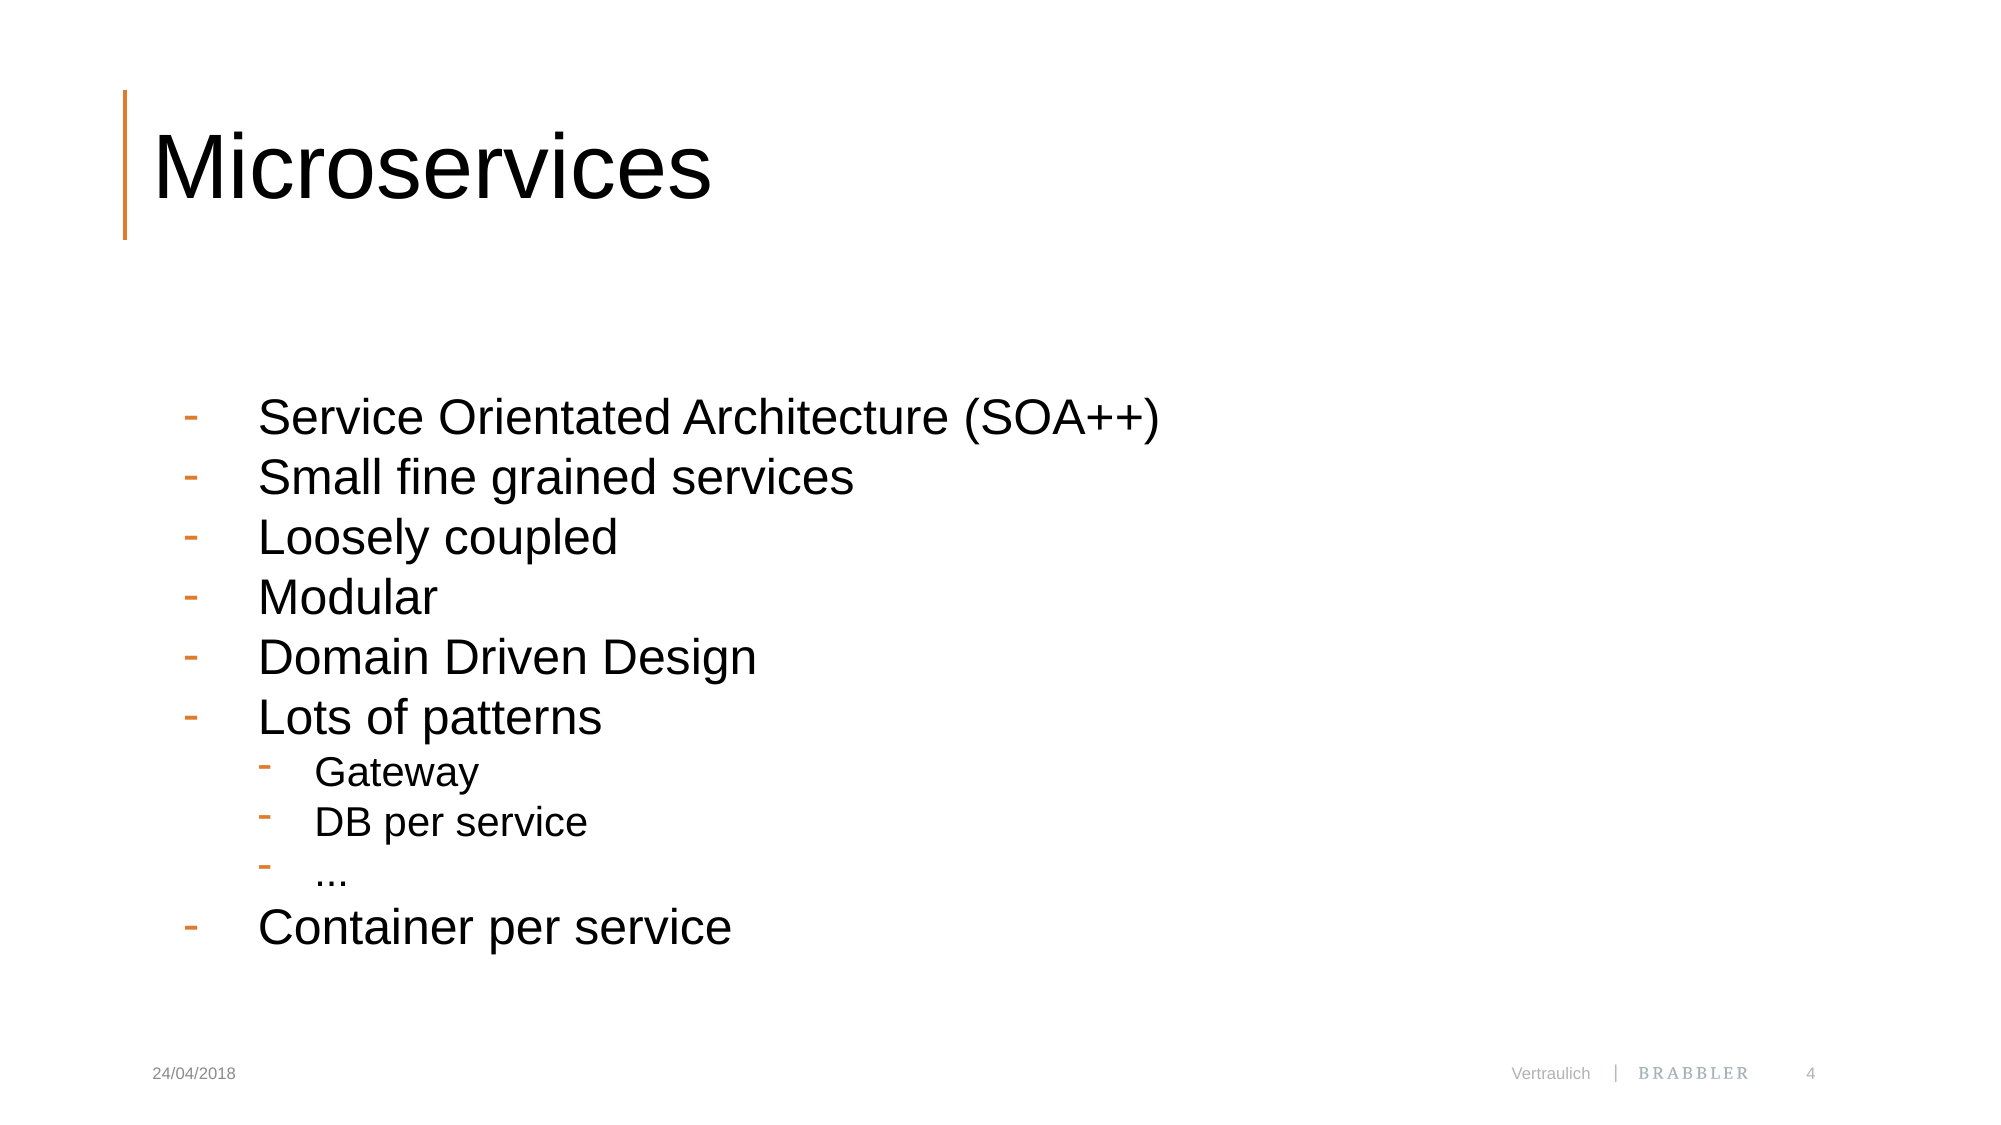

# Microservices

Service Orientated Architecture (SOA++)
Small fine grained services
Loosely coupled
Modular
Domain Driven Design
Lots of patterns
Gateway
DB per service
...
Container per service

24/04/2018
Vertraulich
4